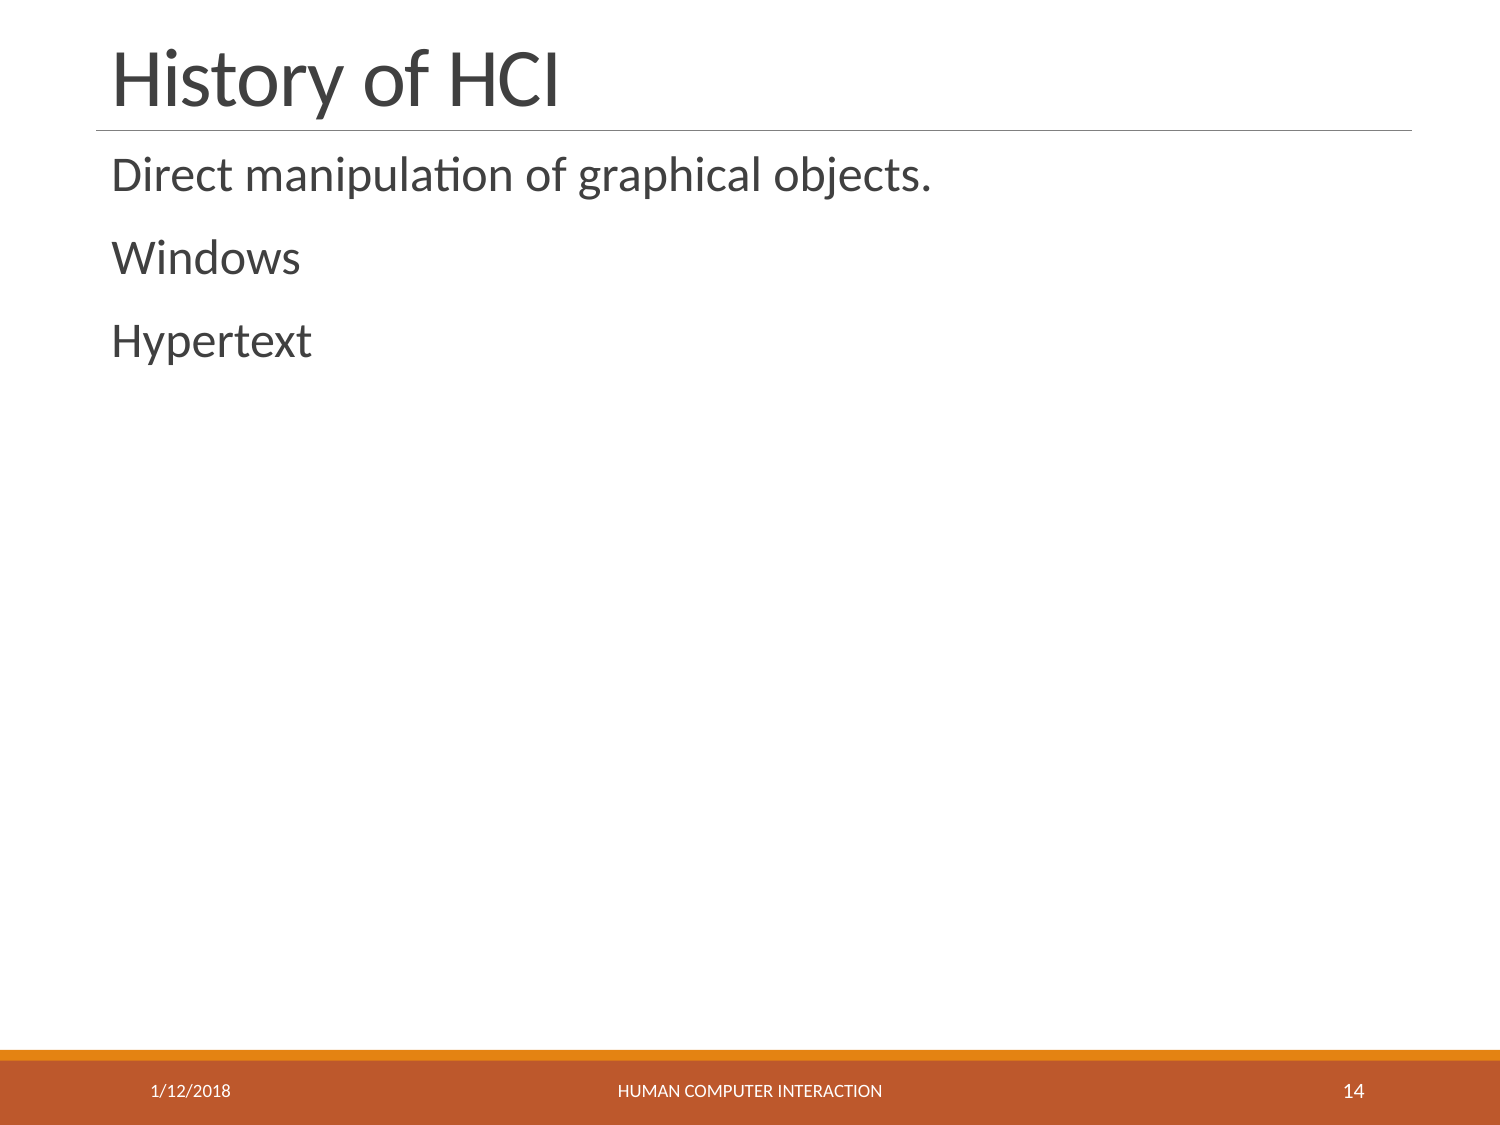

# History of HCI
Direct manipulation of graphical objects.
Windows
Hypertext
1/12/2018
Human Computer Interaction
14